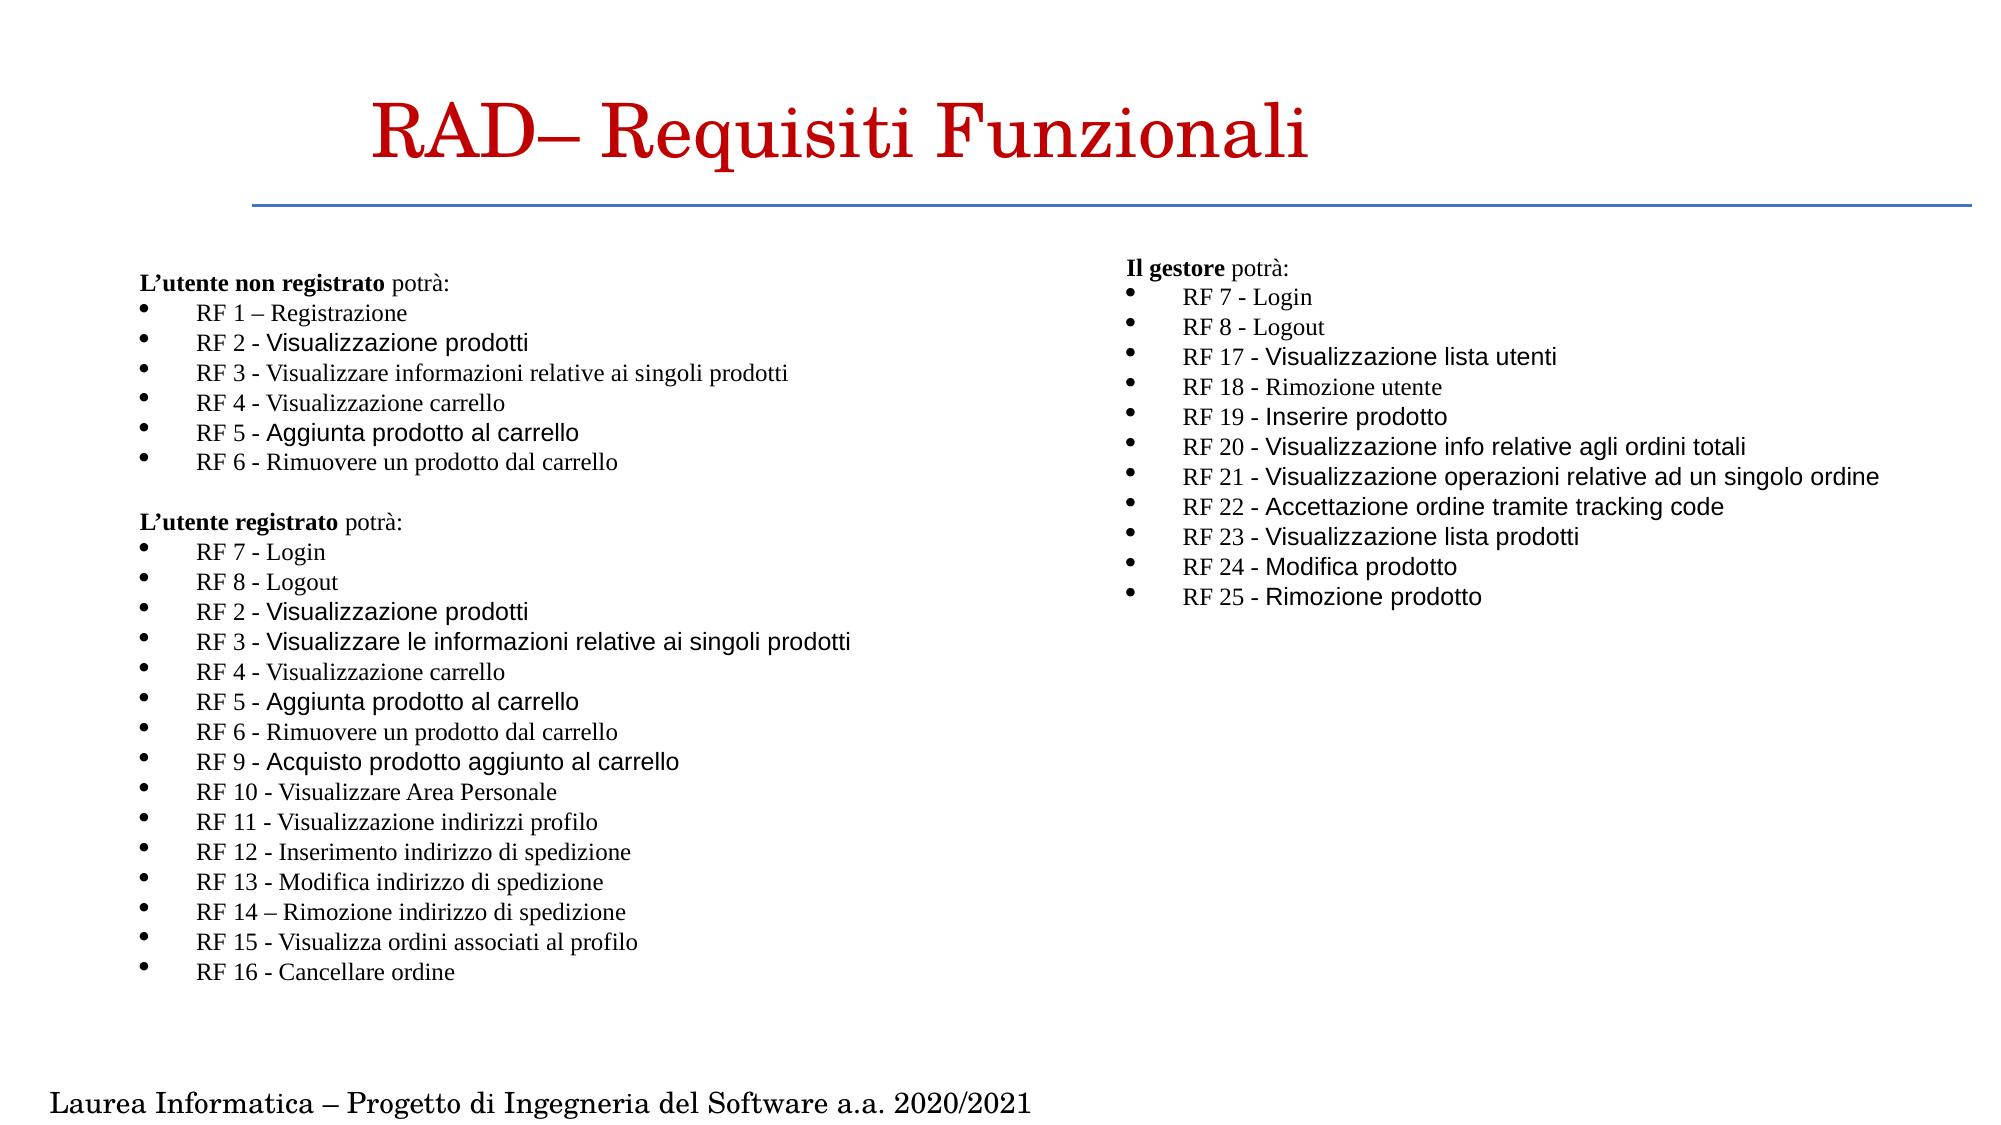

RAD– Requisiti Funzionali
Il gestore potrà:
RF 7 - Login
RF 8 - Logout
RF 17 - Visualizzazione lista utenti
RF 18 - Rimozione utente
RF 19 - Inserire prodotto
RF 20 - Visualizzazione info relative agli ordini totali
RF 21 - Visualizzazione operazioni relative ad un singolo ordine
RF 22 - Accettazione ordine tramite tracking code
RF 23 - Visualizzazione lista prodotti
RF 24 - Modifica prodotto
RF 25 - Rimozione prodotto
L’utente non registrato potrà:
RF 1 – Registrazione
RF 2 - Visualizzazione prodotti
RF 3 - Visualizzare informazioni relative ai singoli prodotti
RF 4 - Visualizzazione carrello
RF 5 - Aggiunta prodotto al carrello
RF 6 - Rimuovere un prodotto dal carrello

L’utente registrato potrà:
RF 7 - Login
RF 8 - Logout
RF 2 - Visualizzazione prodotti
RF 3 - Visualizzare le informazioni relative ai singoli prodotti
RF 4 - Visualizzazione carrello
RF 5 - Aggiunta prodotto al carrello
RF 6 - Rimuovere un prodotto dal carrello
RF 9 - Acquisto prodotto aggiunto al carrello
RF 10 - Visualizzare Area Personale
RF 11 - Visualizzazione indirizzi profilo
RF 12 - Inserimento indirizzo di spedizione
RF 13 - Modifica indirizzo di spedizione
RF 14 – Rimozione indirizzo di spedizione
RF 15 - Visualizza ordini associati al profilo
RF 16 - Cancellare ordine

Laurea Informatica – Progetto di Ingegneria del Software a.a. 2020/2021